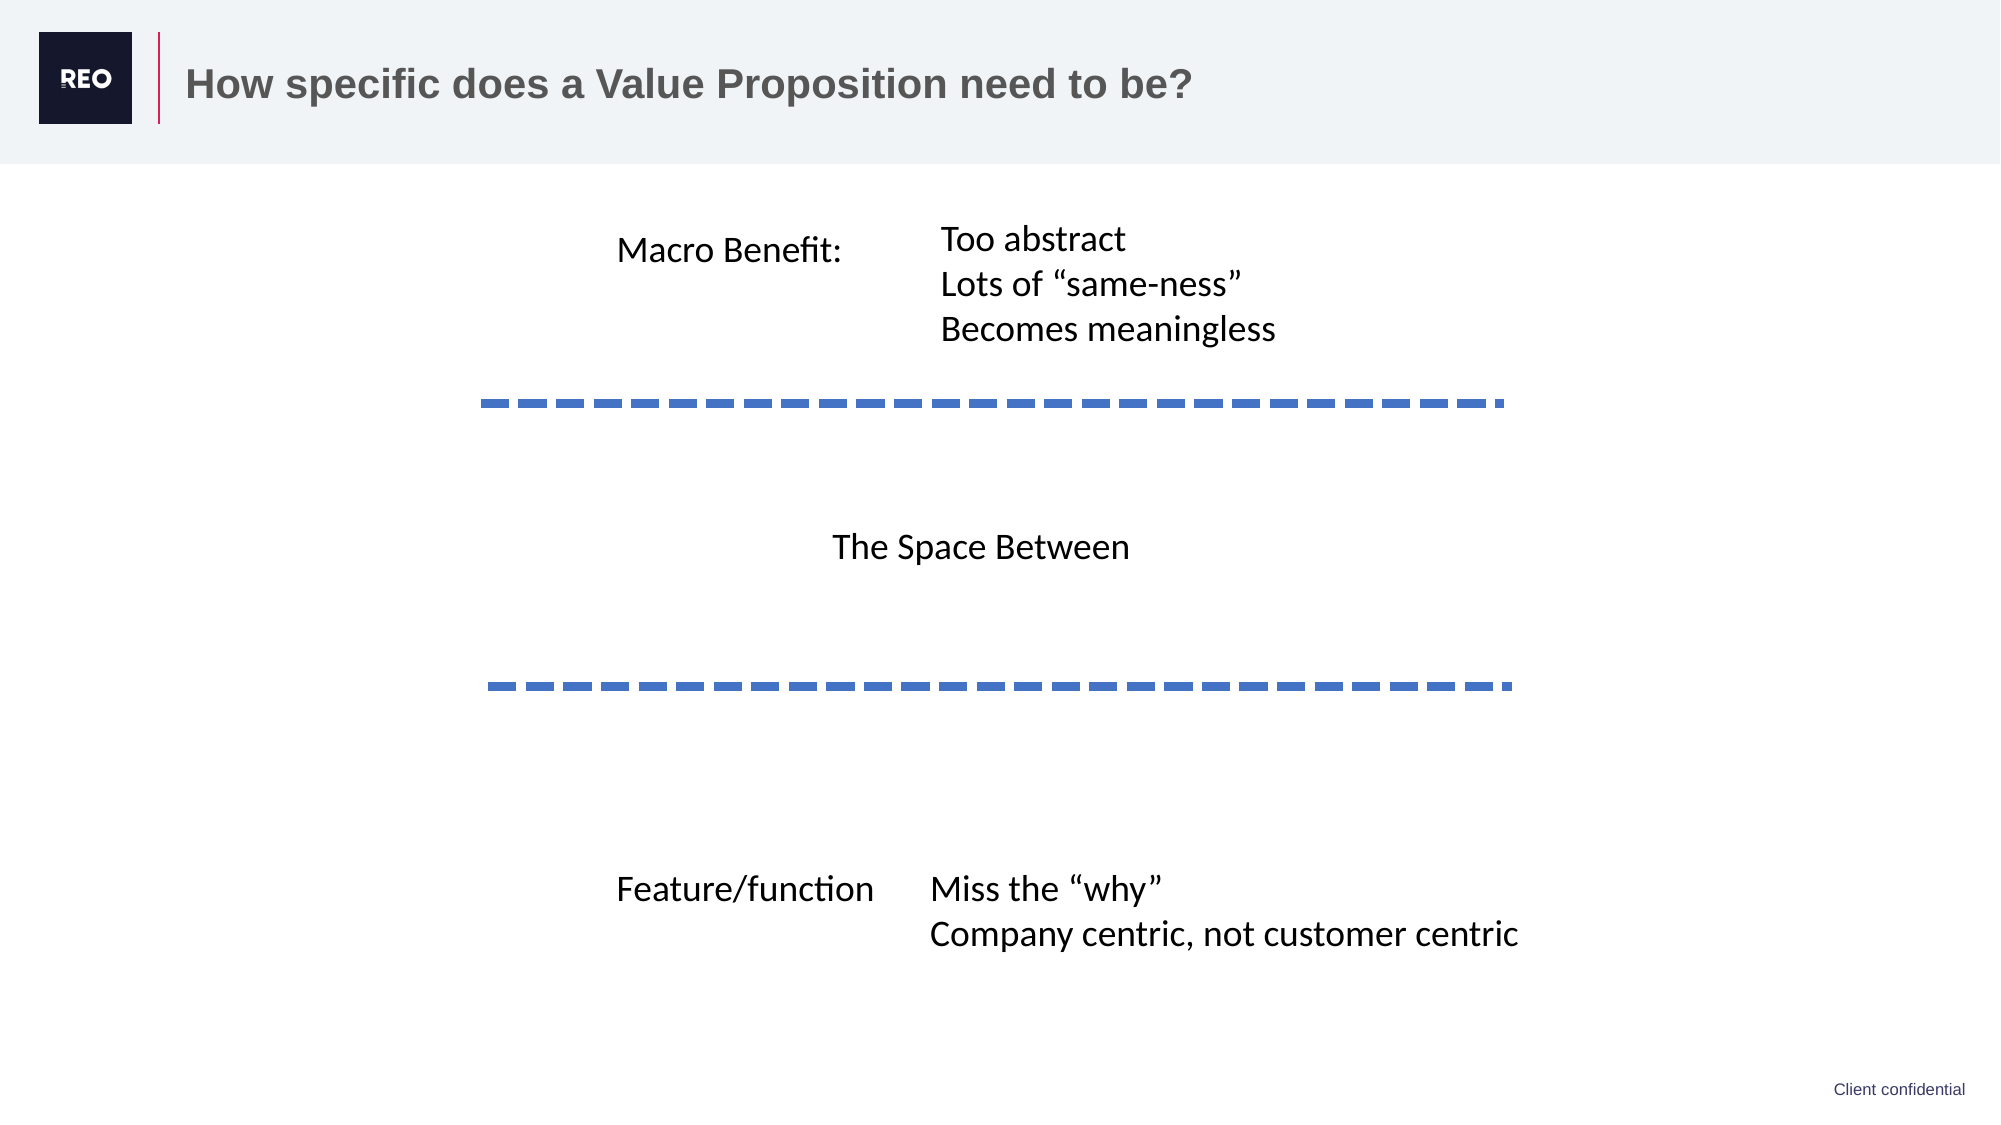

How specific does a Value Proposition need to be?
Too abstract
Lots of “same-ness”
Becomes meaningless
Macro Benefit:
The Space Between
Feature/function
Miss the “why”
Company centric, not customer centric